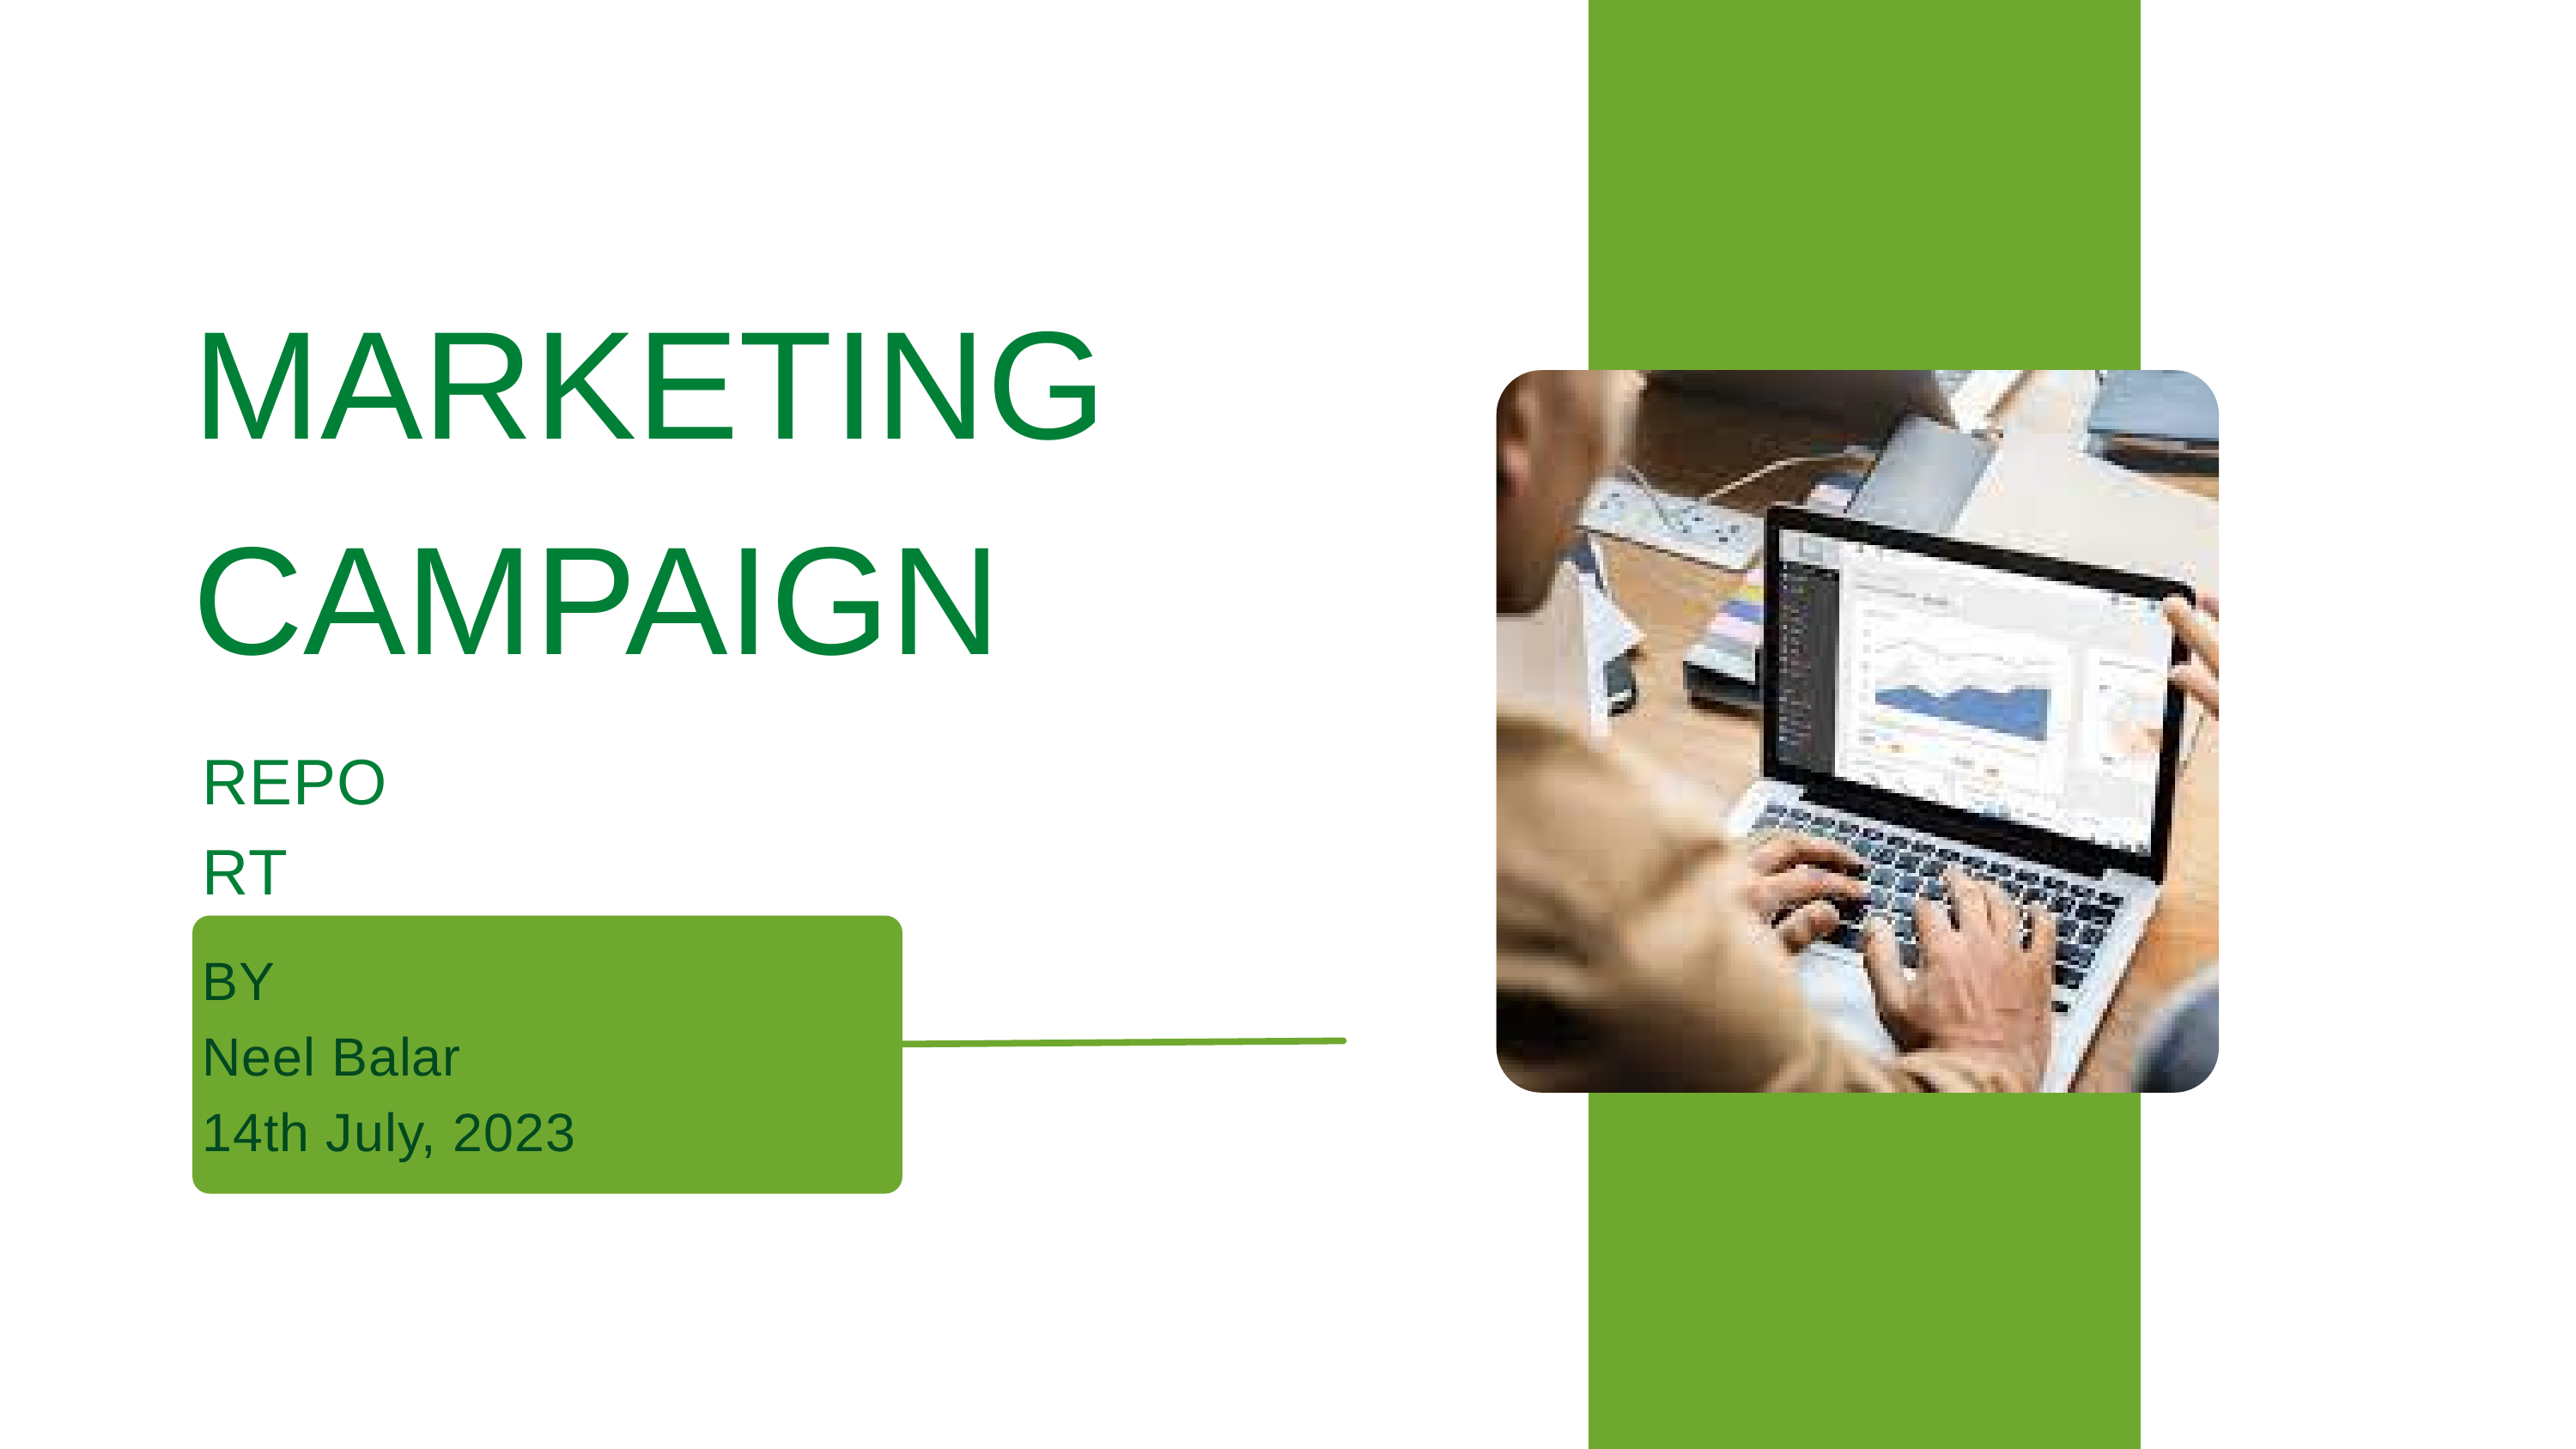

MARKETING CAMPAIGN

REPORT

BY
Neel Balar
14th July, 2023